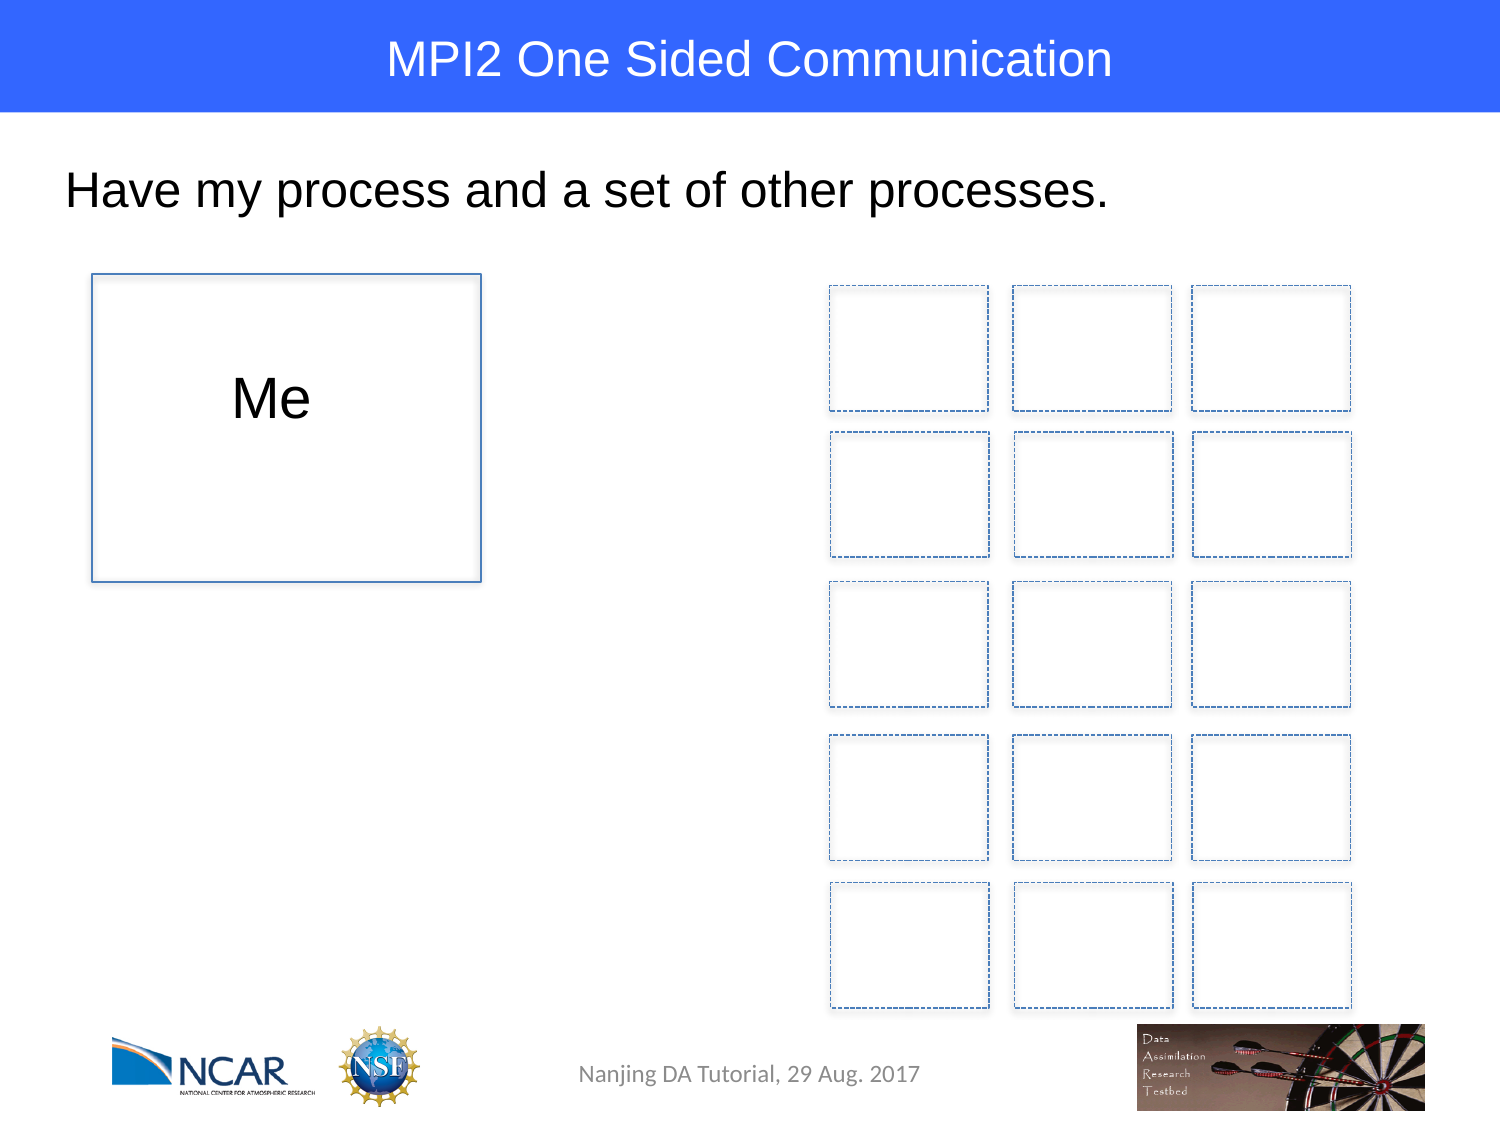

# MPI2 One Sided Communication
Have my process and a set of other processes.

Me
Nanjing DA Tutorial, 29 Aug. 2017